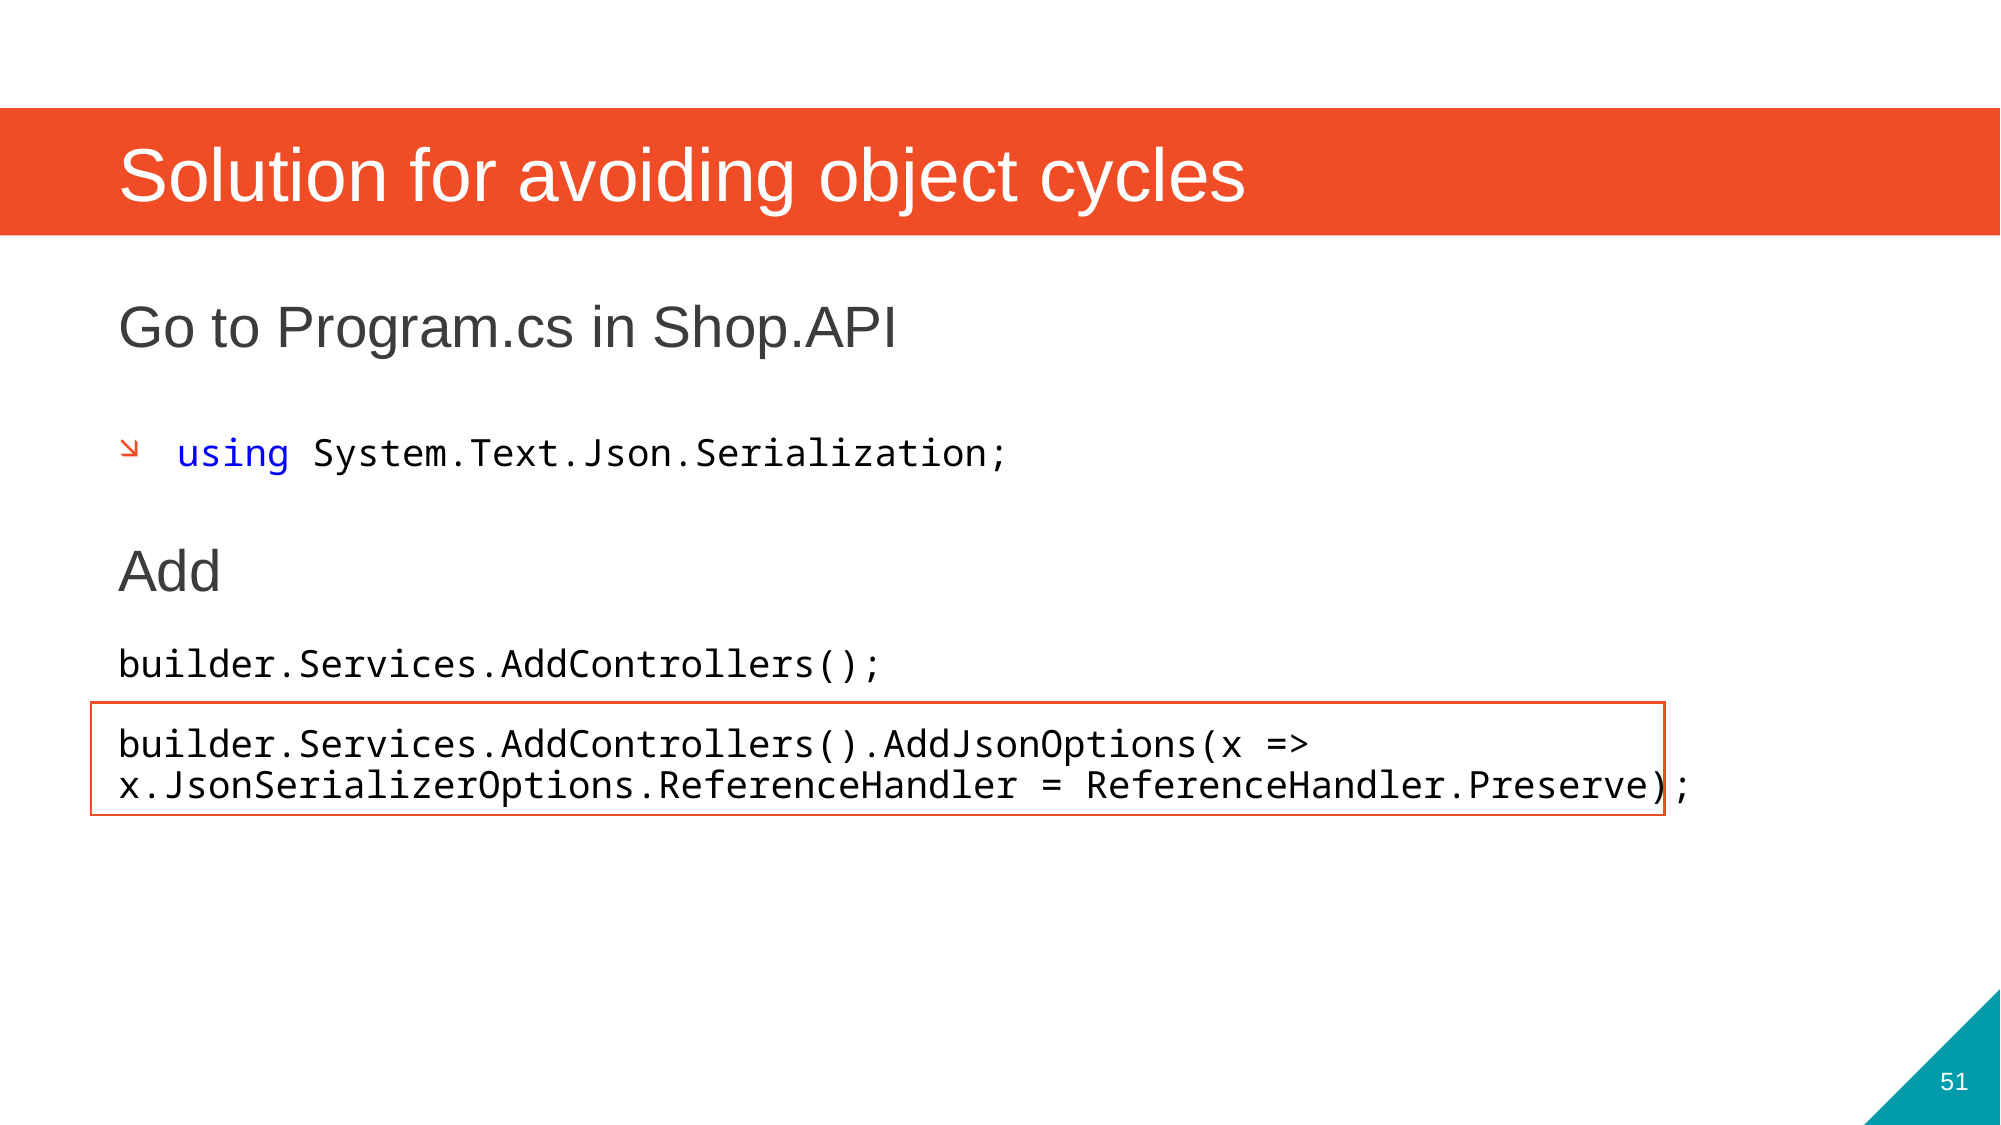

# Solution for avoiding object cycles
Go to Program.cs in Shop.API
using System.Text.Json.Serialization;

Add
builder.Services.AddControllers();

builder.Services.AddControllers().AddJsonOptions(x => x.JsonSerializerOptions.ReferenceHandler = ReferenceHandler.Preserve);

51